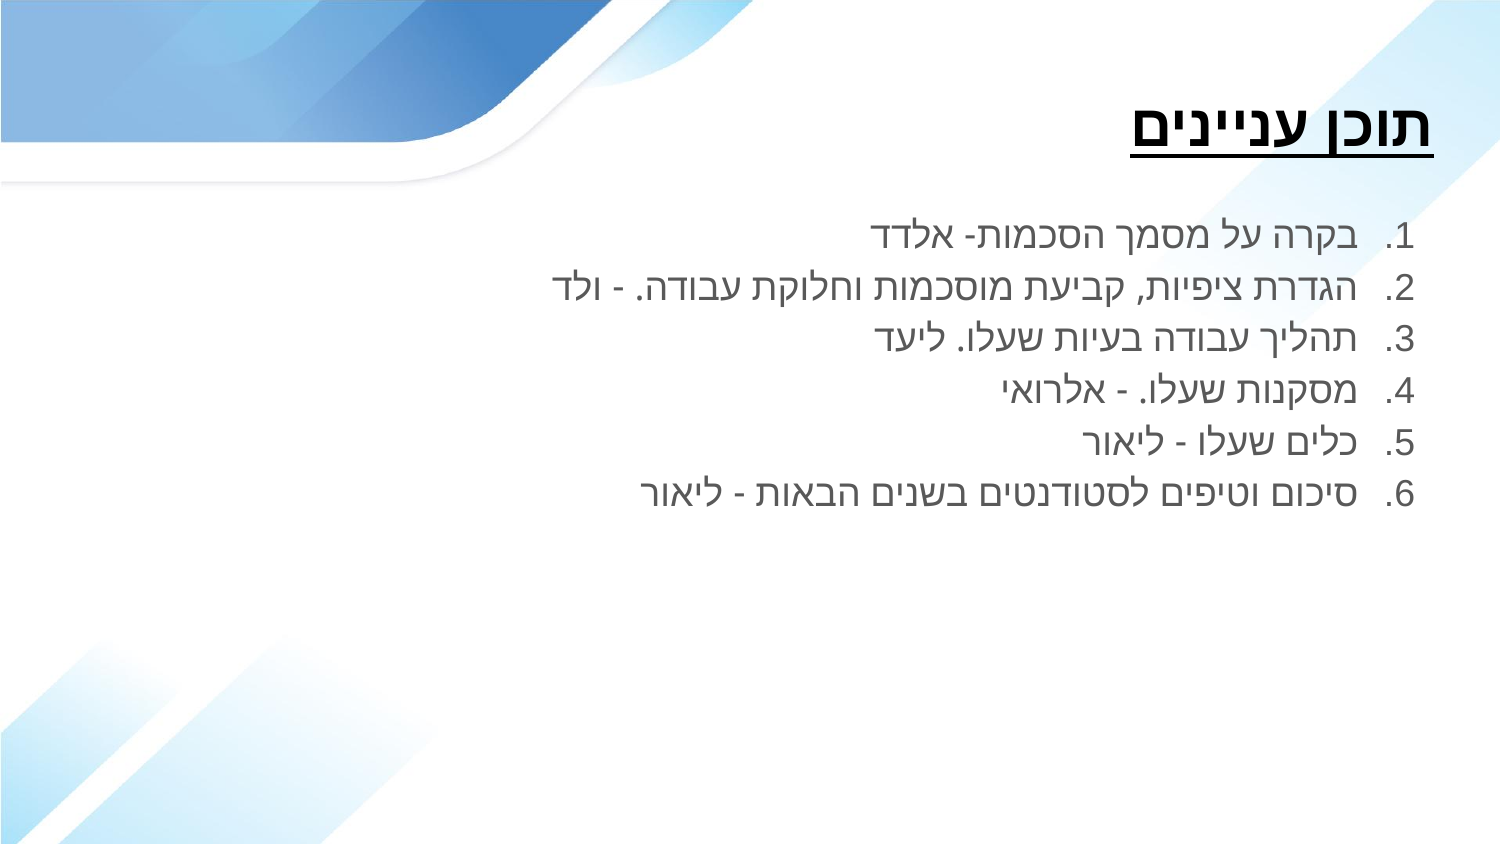

# תוכן עניינים
בקרה על מסמך הסכמות- אלדד
הגדרת ציפיות, קביעת מוסכמות וחלוקת עבודה. - ולד
תהליך עבודה בעיות שעלו. ליעד
מסקנות שעלו. - אלרואי
כלים שעלו - ליאור
סיכום וטיפים לסטודנטים בשנים הבאות - ליאור